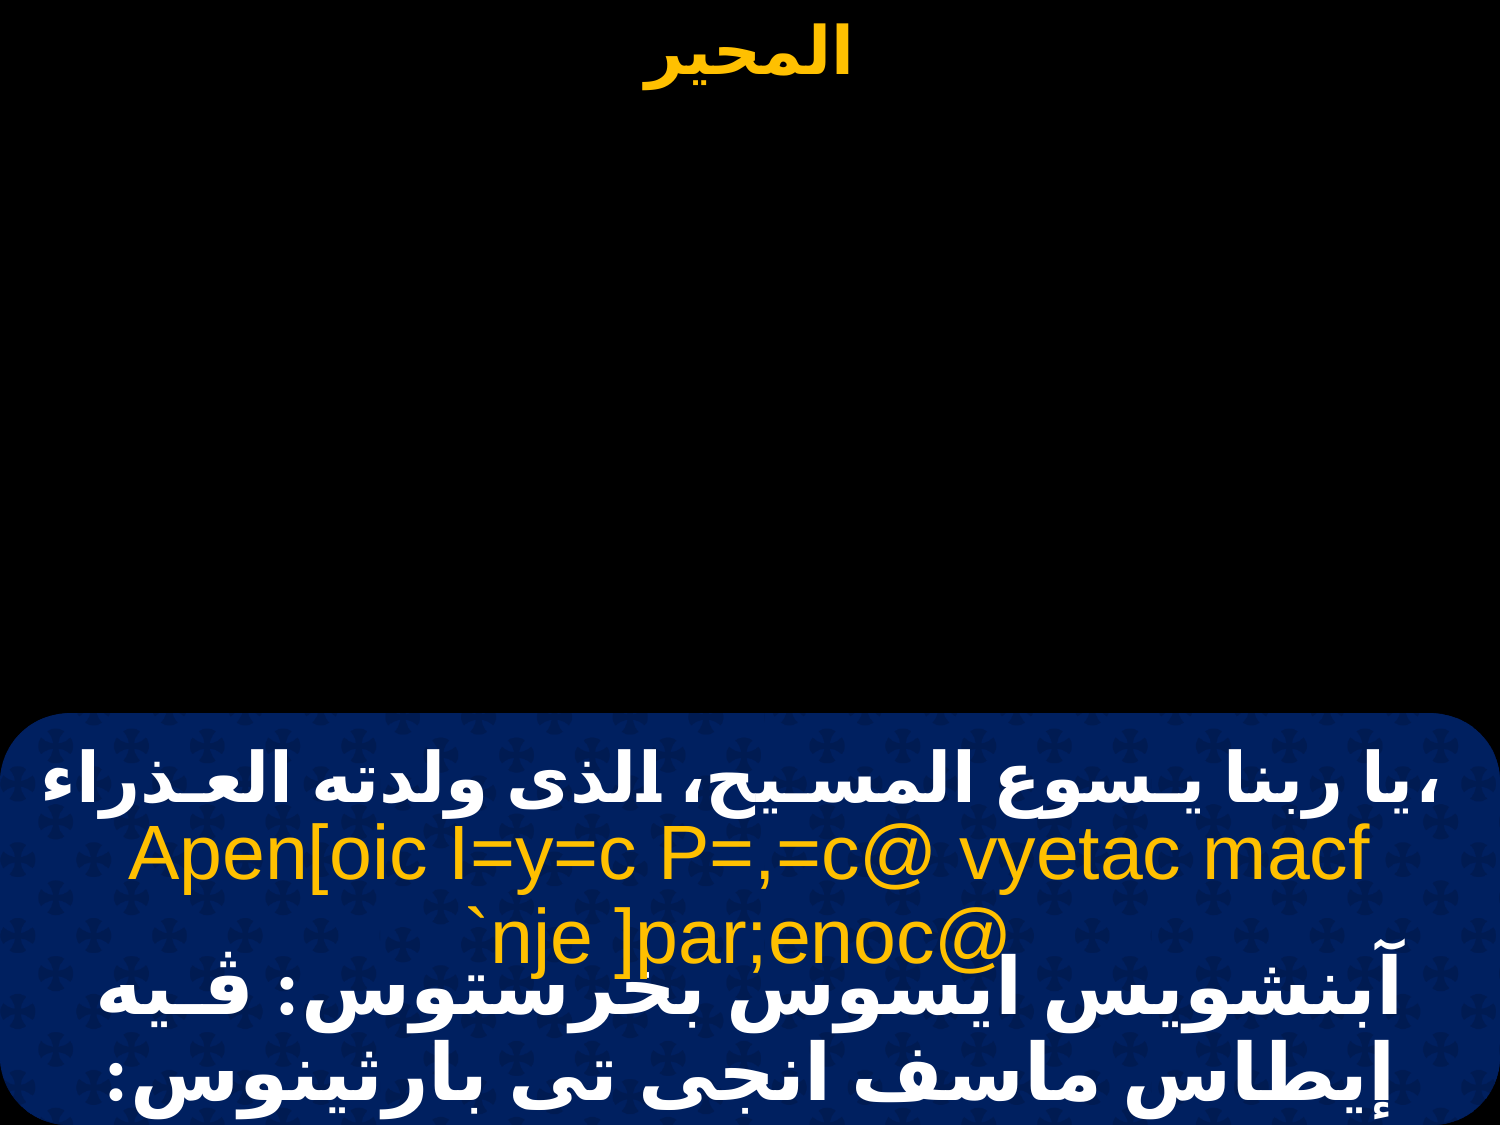

# محير عيد الميلاد
يا ربنا يـسوع المسـيح، الذى ولدته العـذراء،
Apen[oic I=y=c P=,=c@ vyetac macf `nje ]par;enoc@
آبنشويس ايسوس بخرستوس: ڤـيه إيطاس ماسف انجى تى بارثينوس: